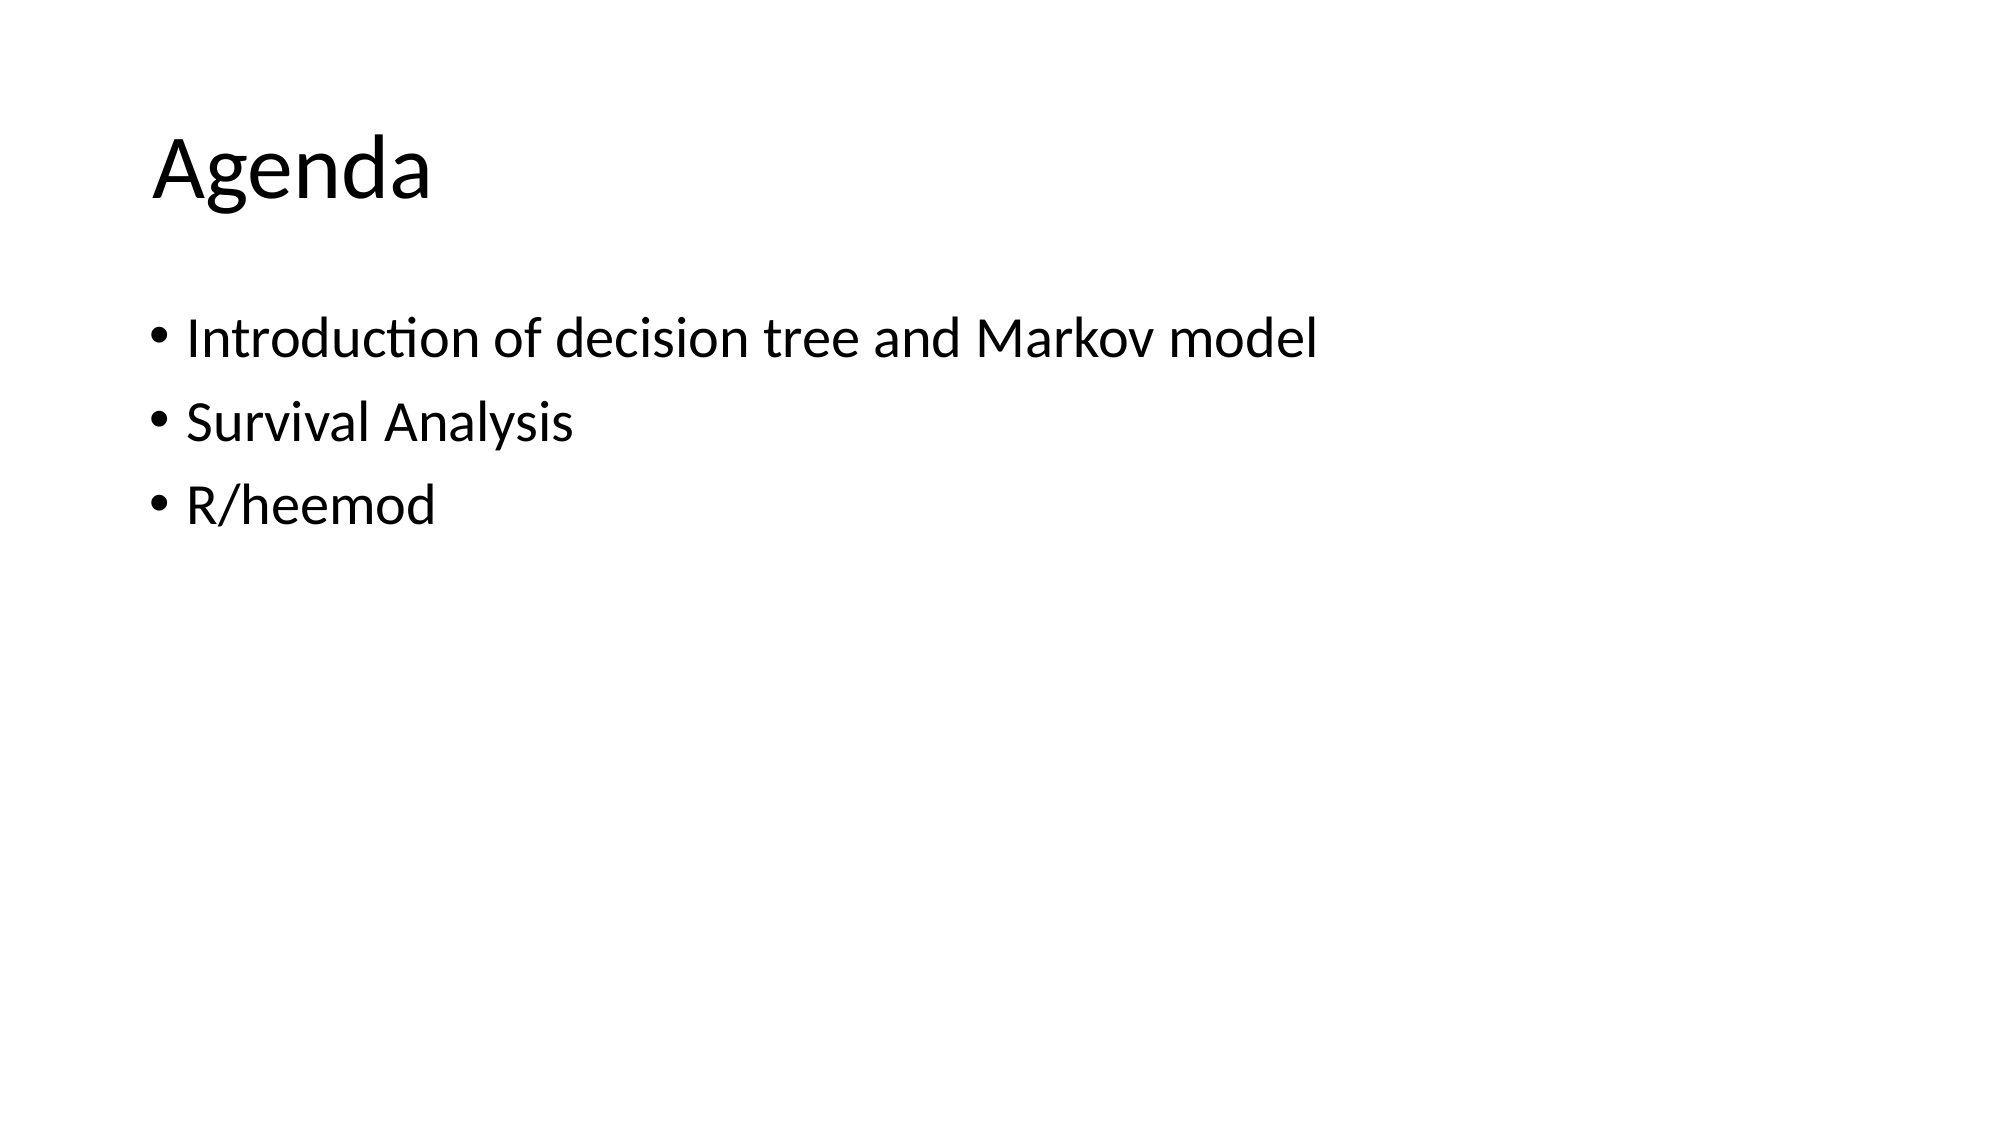

# Agenda
Introduction of decision tree and Markov model
Survival Analysis
R/heemod